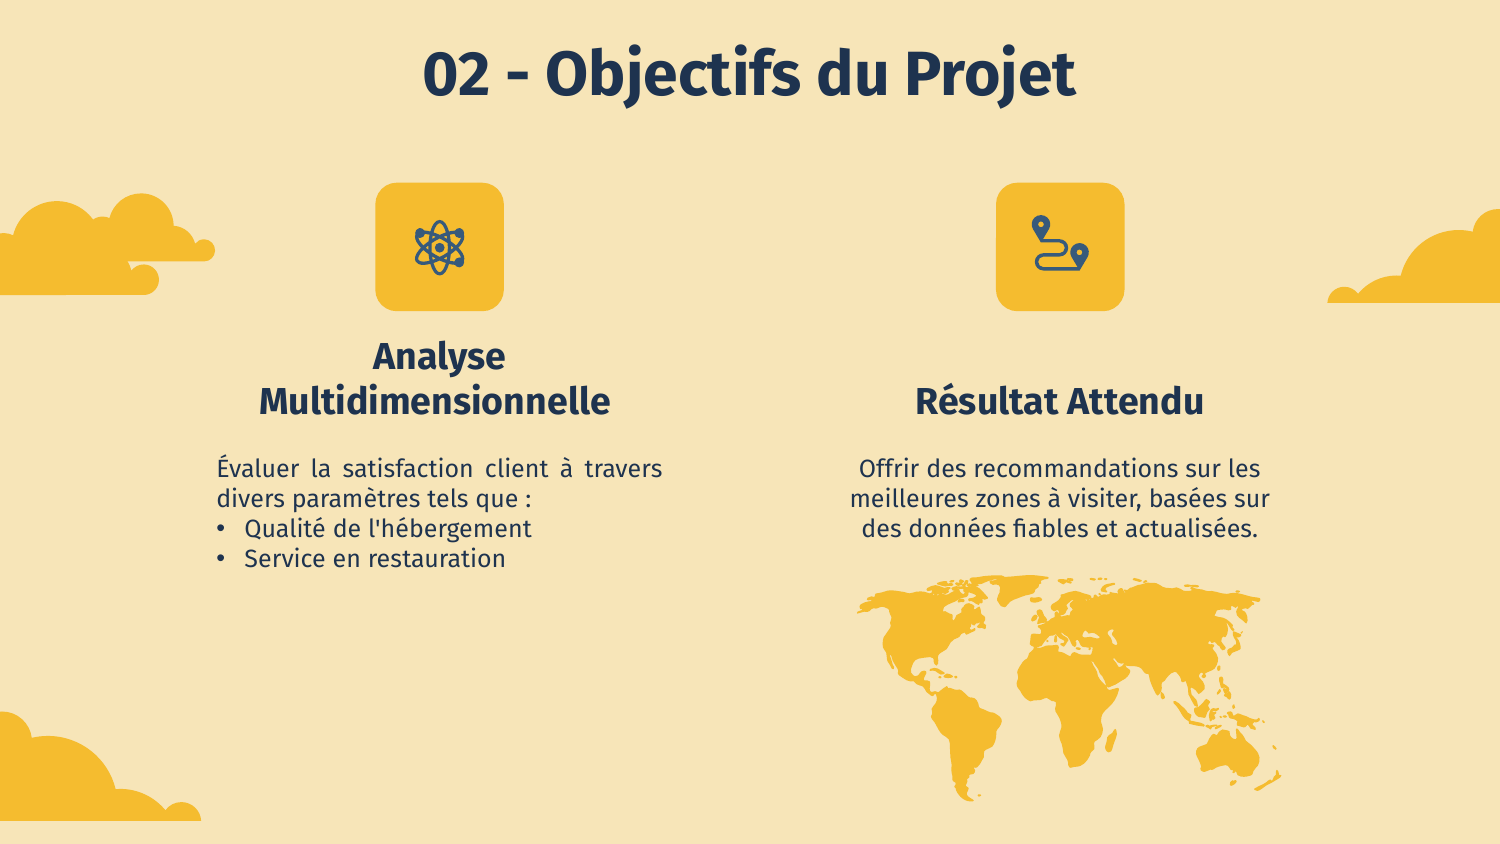

# 02 - Objectifs du Projet

Analyse Multidimensionnelle
Résultat Attendu
Évaluer la satisfaction client à travers divers paramètres tels que :
Qualité de l'hébergement
Service en restauration

Offrir des recommandations sur les meilleures zones à visiter, basées sur des données fiables et actualisées.